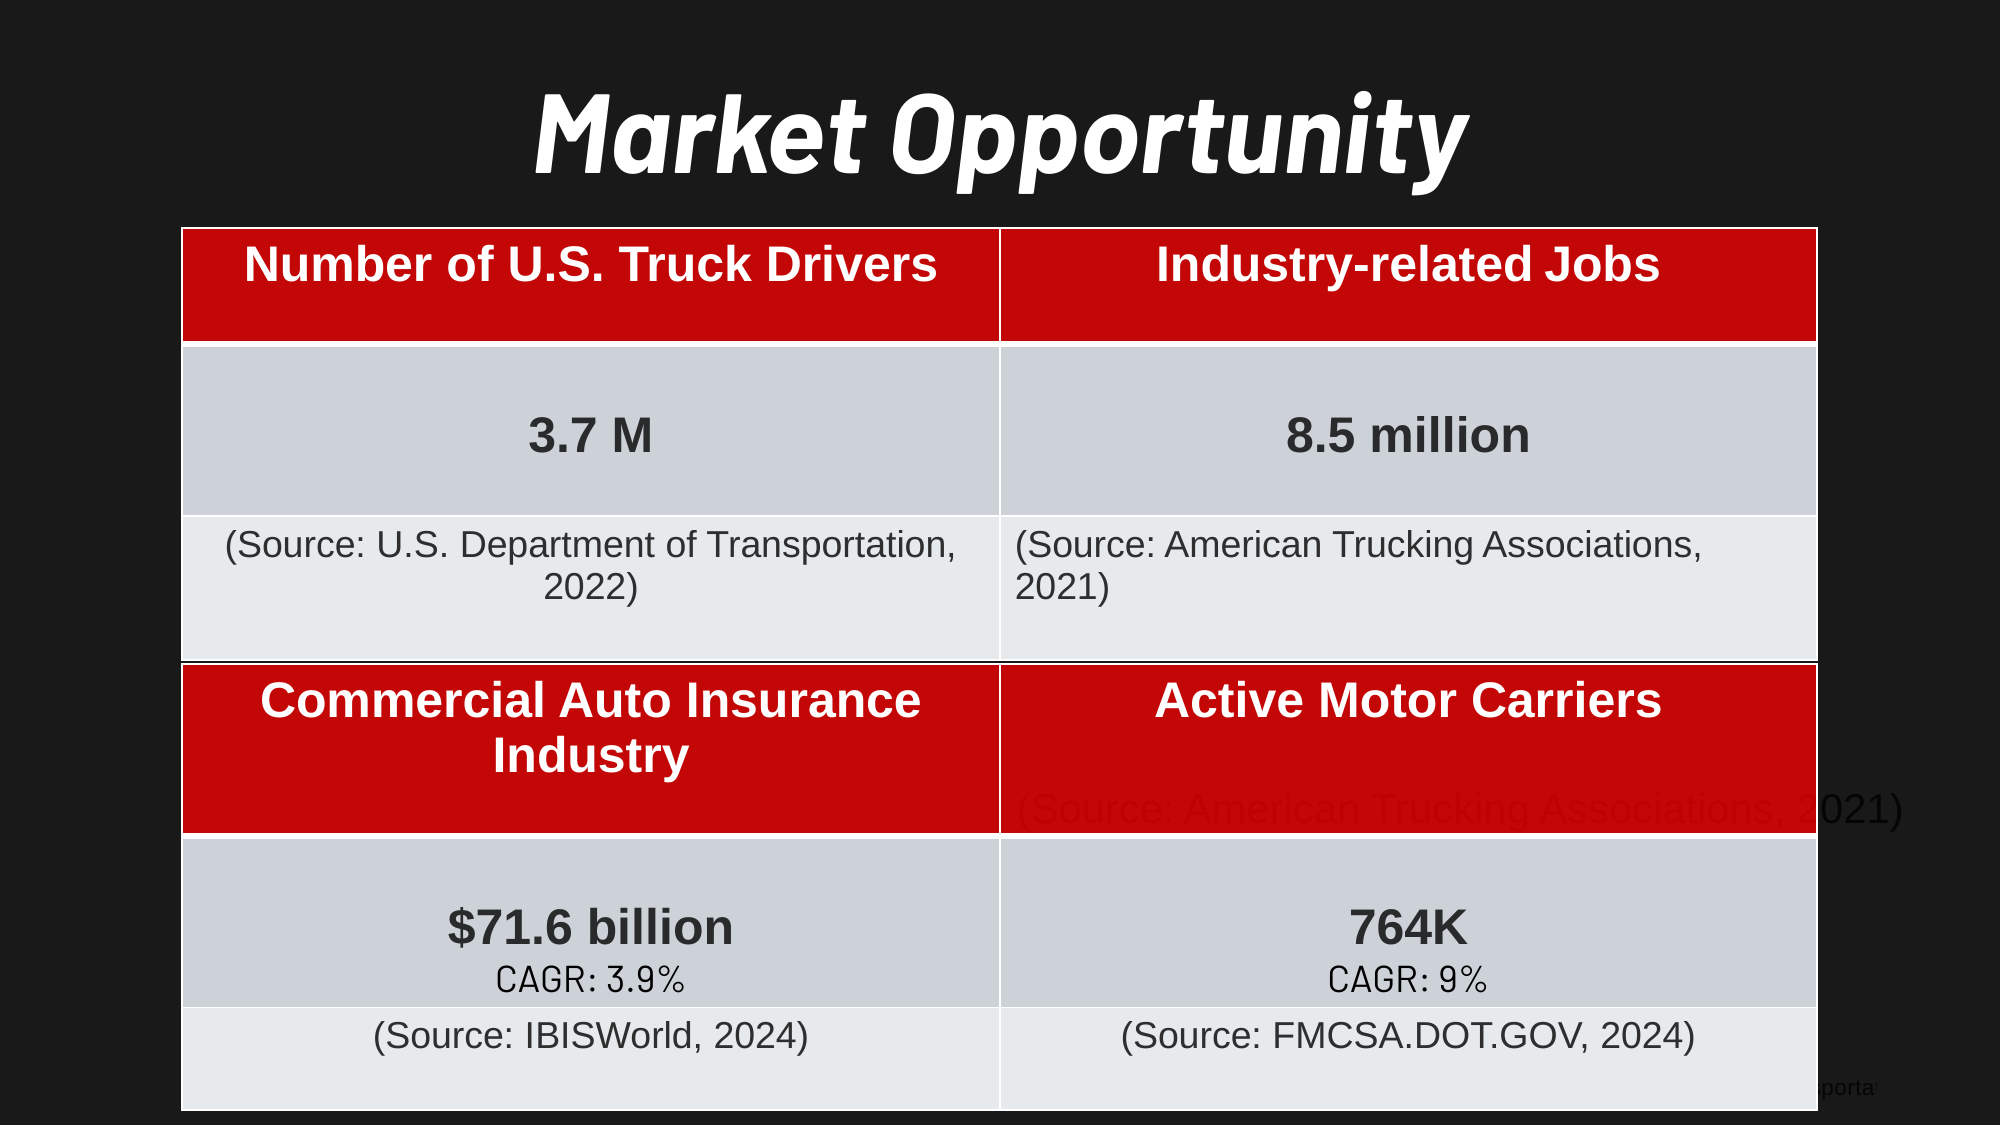

Market Opportunity
| Number of U.S. Truck Drivers | Industry-related Jobs |
| --- | --- |
| 3.7 M | 8.5 million |
| (Source: U.S. Department of Transportation, 2022) | (Source: American Trucking Associations, 2021) |
| Commercial Auto Insurance Industry | Active Motor Carriers |
| --- | --- |
| $71.6 billion CAGR: 3.9% | 764K CAGR: 9% |
| (Source: IBISWorld, 2024) | (Source: FMCSA.DOT.GOV, 2024) |
(Source: American Trucking Associations, 2021)
*Data gathered from the American Trucking Associations and the U.S. Department of Transportation.